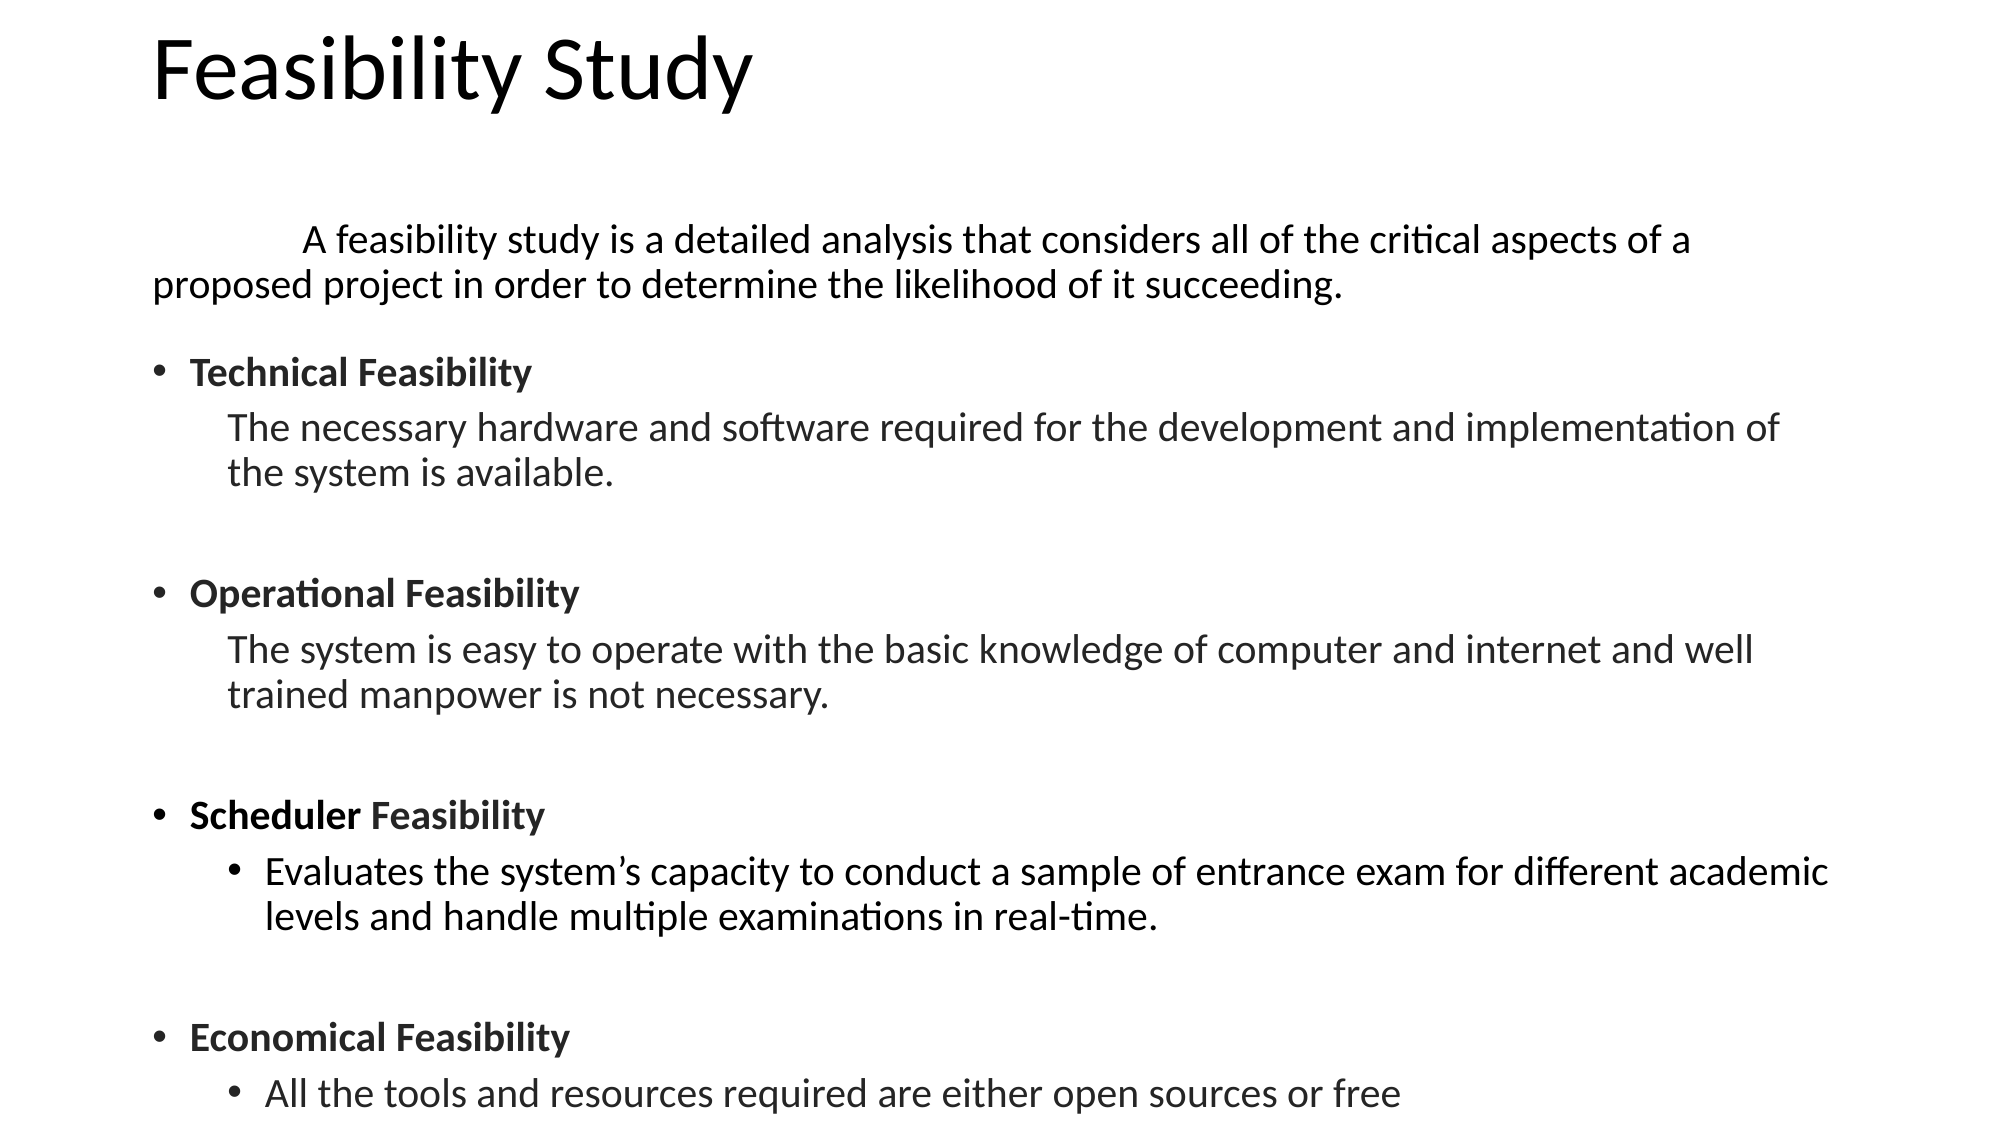

# Feasibility Study A feasibility study is a detailed analysis that considers all of the critical aspects of a proposed project in order to determine the likelihood of it succeeding.
Technical Feasibility
The necessary hardware and software required for the development and implementation of the system is available.

Operational Feasibility
The system is easy to operate with the basic knowledge of computer and internet and well trained manpower is not necessary.

Scheduler Feasibility
Evaluates the system’s capacity to conduct a sample of entrance exam for different academic levels and handle multiple examinations in real-time.

Economical Feasibility
All the tools and resources required are either open sources or free